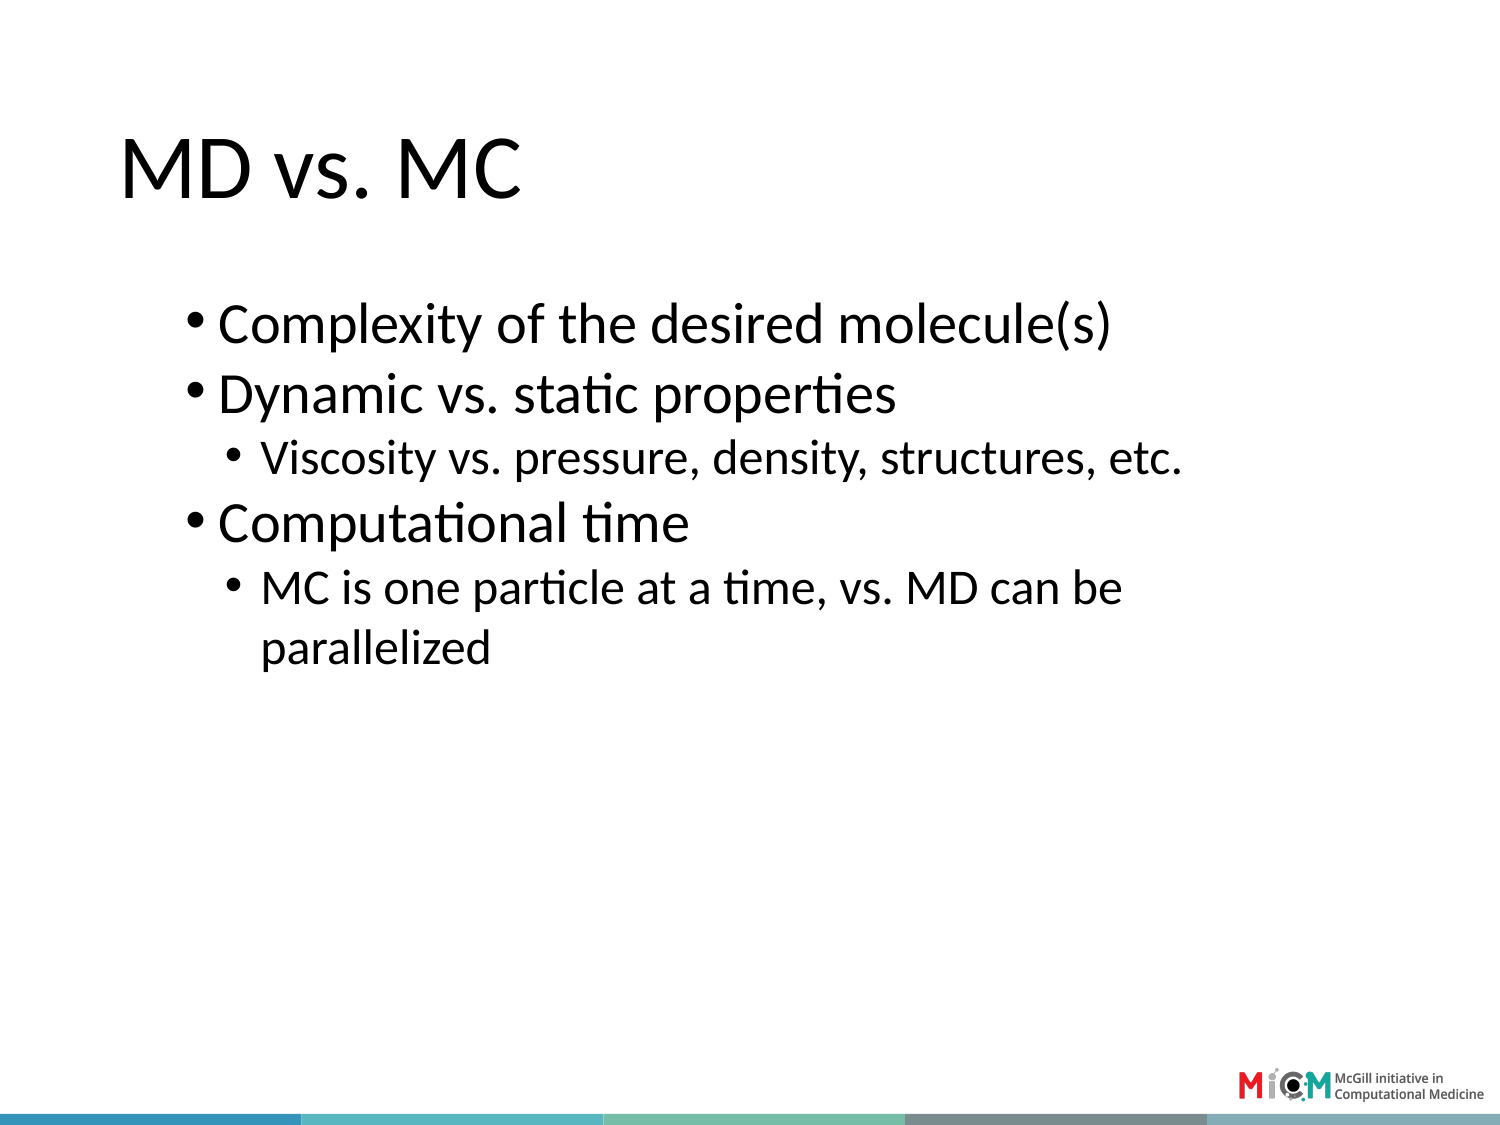

# MD vs. MC
 Complexity of the desired molecule(s)
 Dynamic vs. static properties
Viscosity vs. pressure, density, structures, etc.
 Computational time
MC is one particle at a time, vs. MD can be parallelized

12